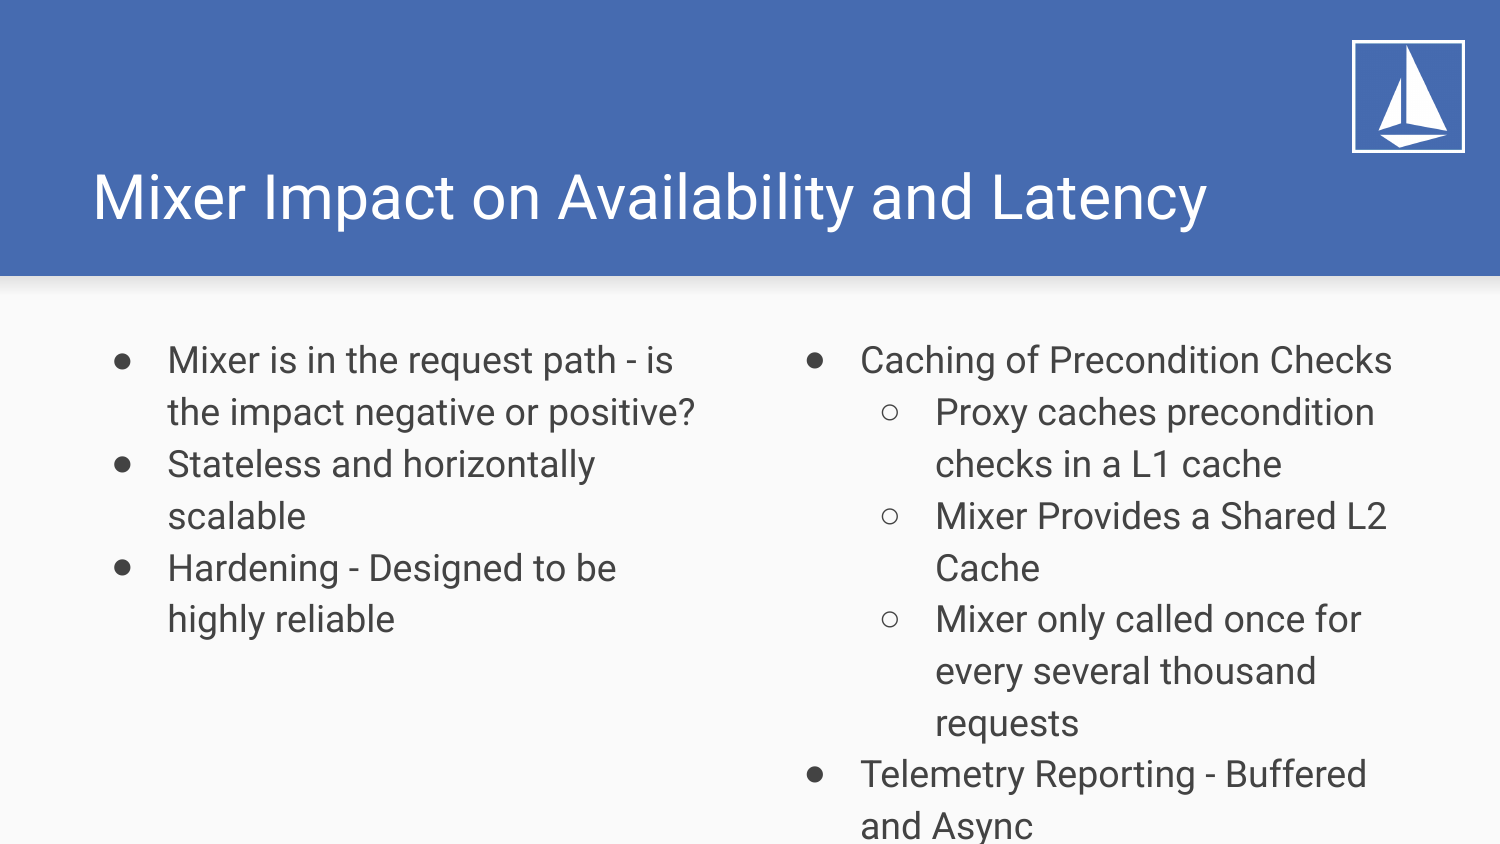

# Mixer Impact on Availability and Latency
Mixer is in the request path - is the impact negative or positive?
Stateless and horizontally scalable
Hardening - Designed to be highly reliable

Caching of Precondition Checks
Proxy caches precondition checks in a L1 cache
Mixer Provides a Shared L2 Cache
Mixer only called once for every several thousand requests
Telemetry Reporting - Buffered and Async